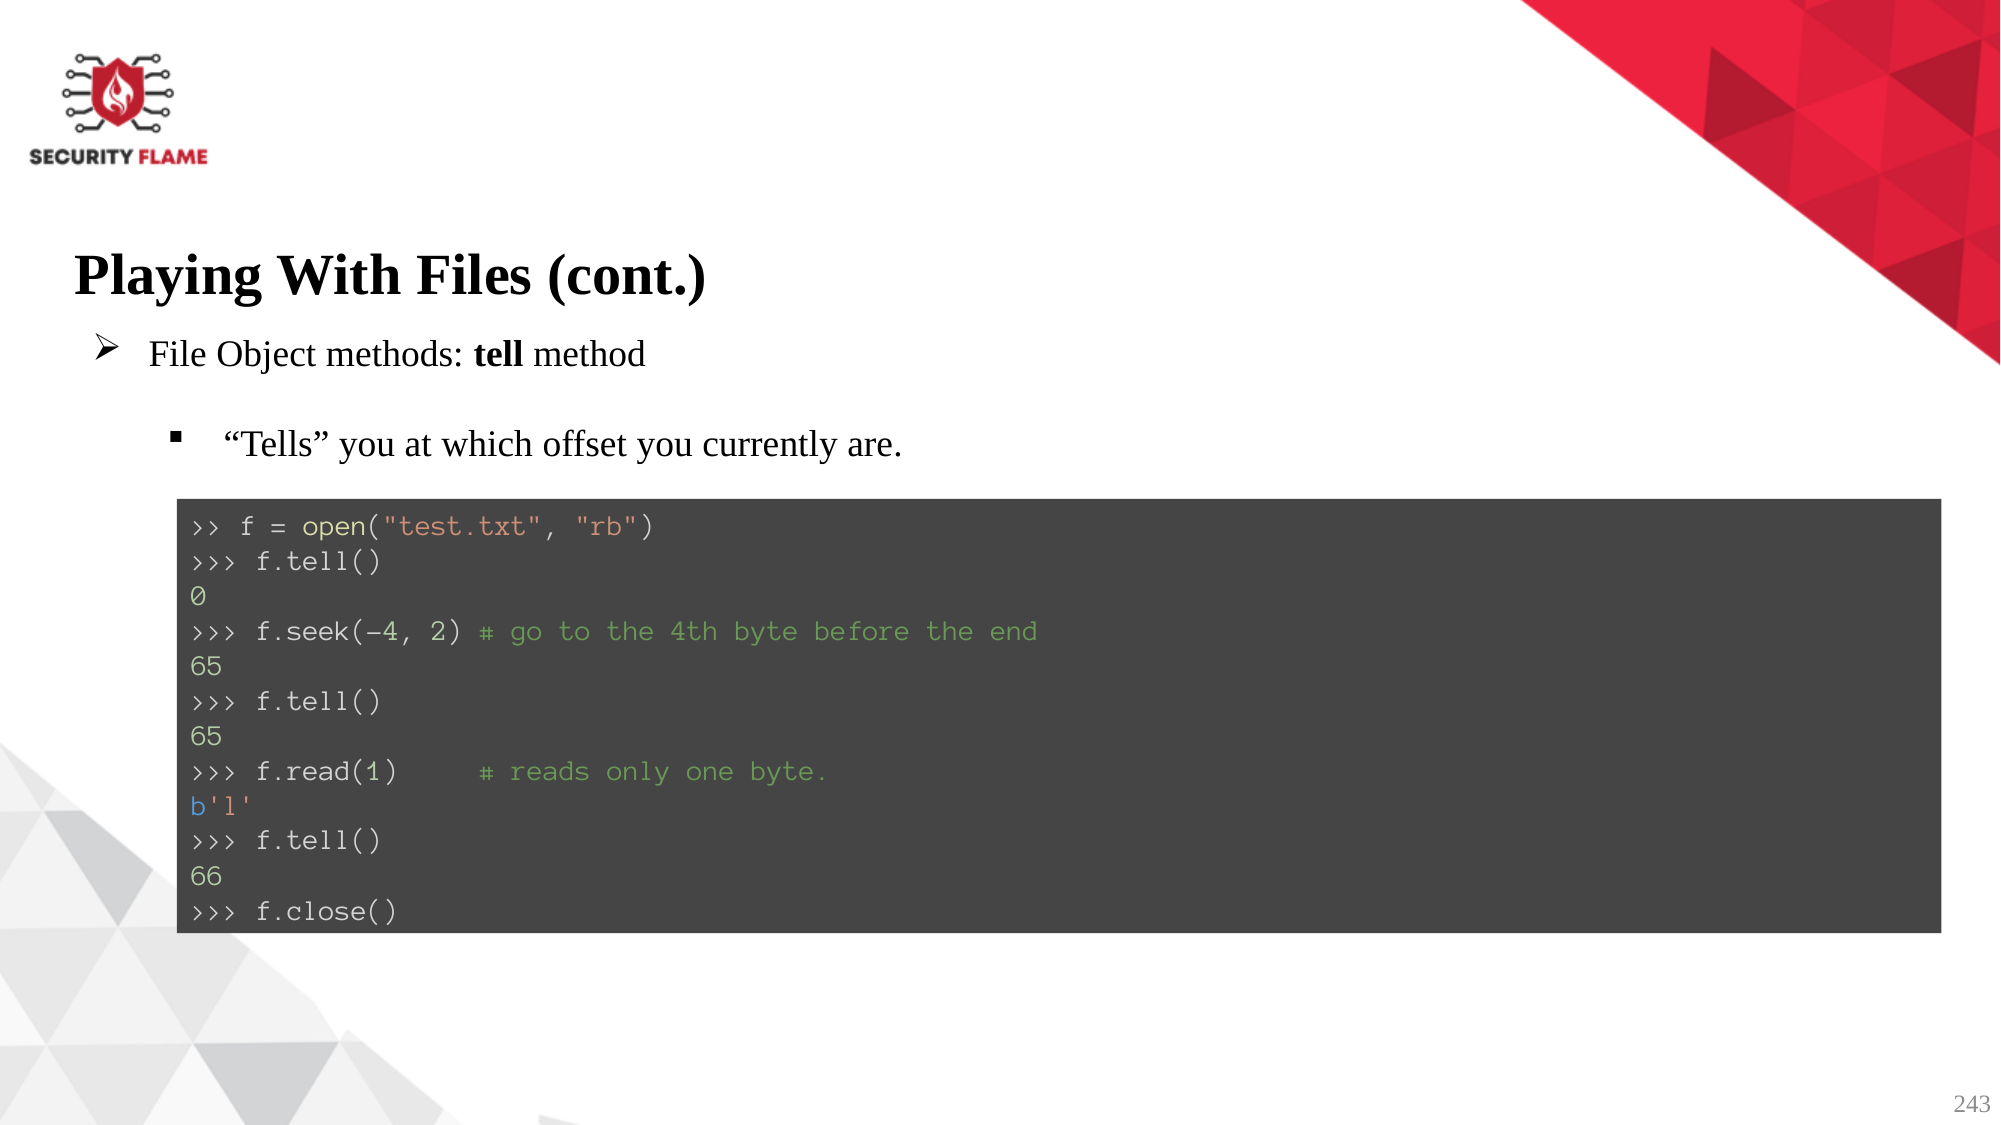

Playing With Files (cont.)
File Object methods: tell method
“Tells” you at which offset you currently are.
>> f = open("test.txt", "rb")
>>> f.tell()
0
>>> f.seek(-4, 2) # go to the 4th byte before the end
65
>>> f.tell()
65
>>> f.read(1)     # reads only one byte.
b'l'
>>> f.tell()
66
>>> f.close()
243